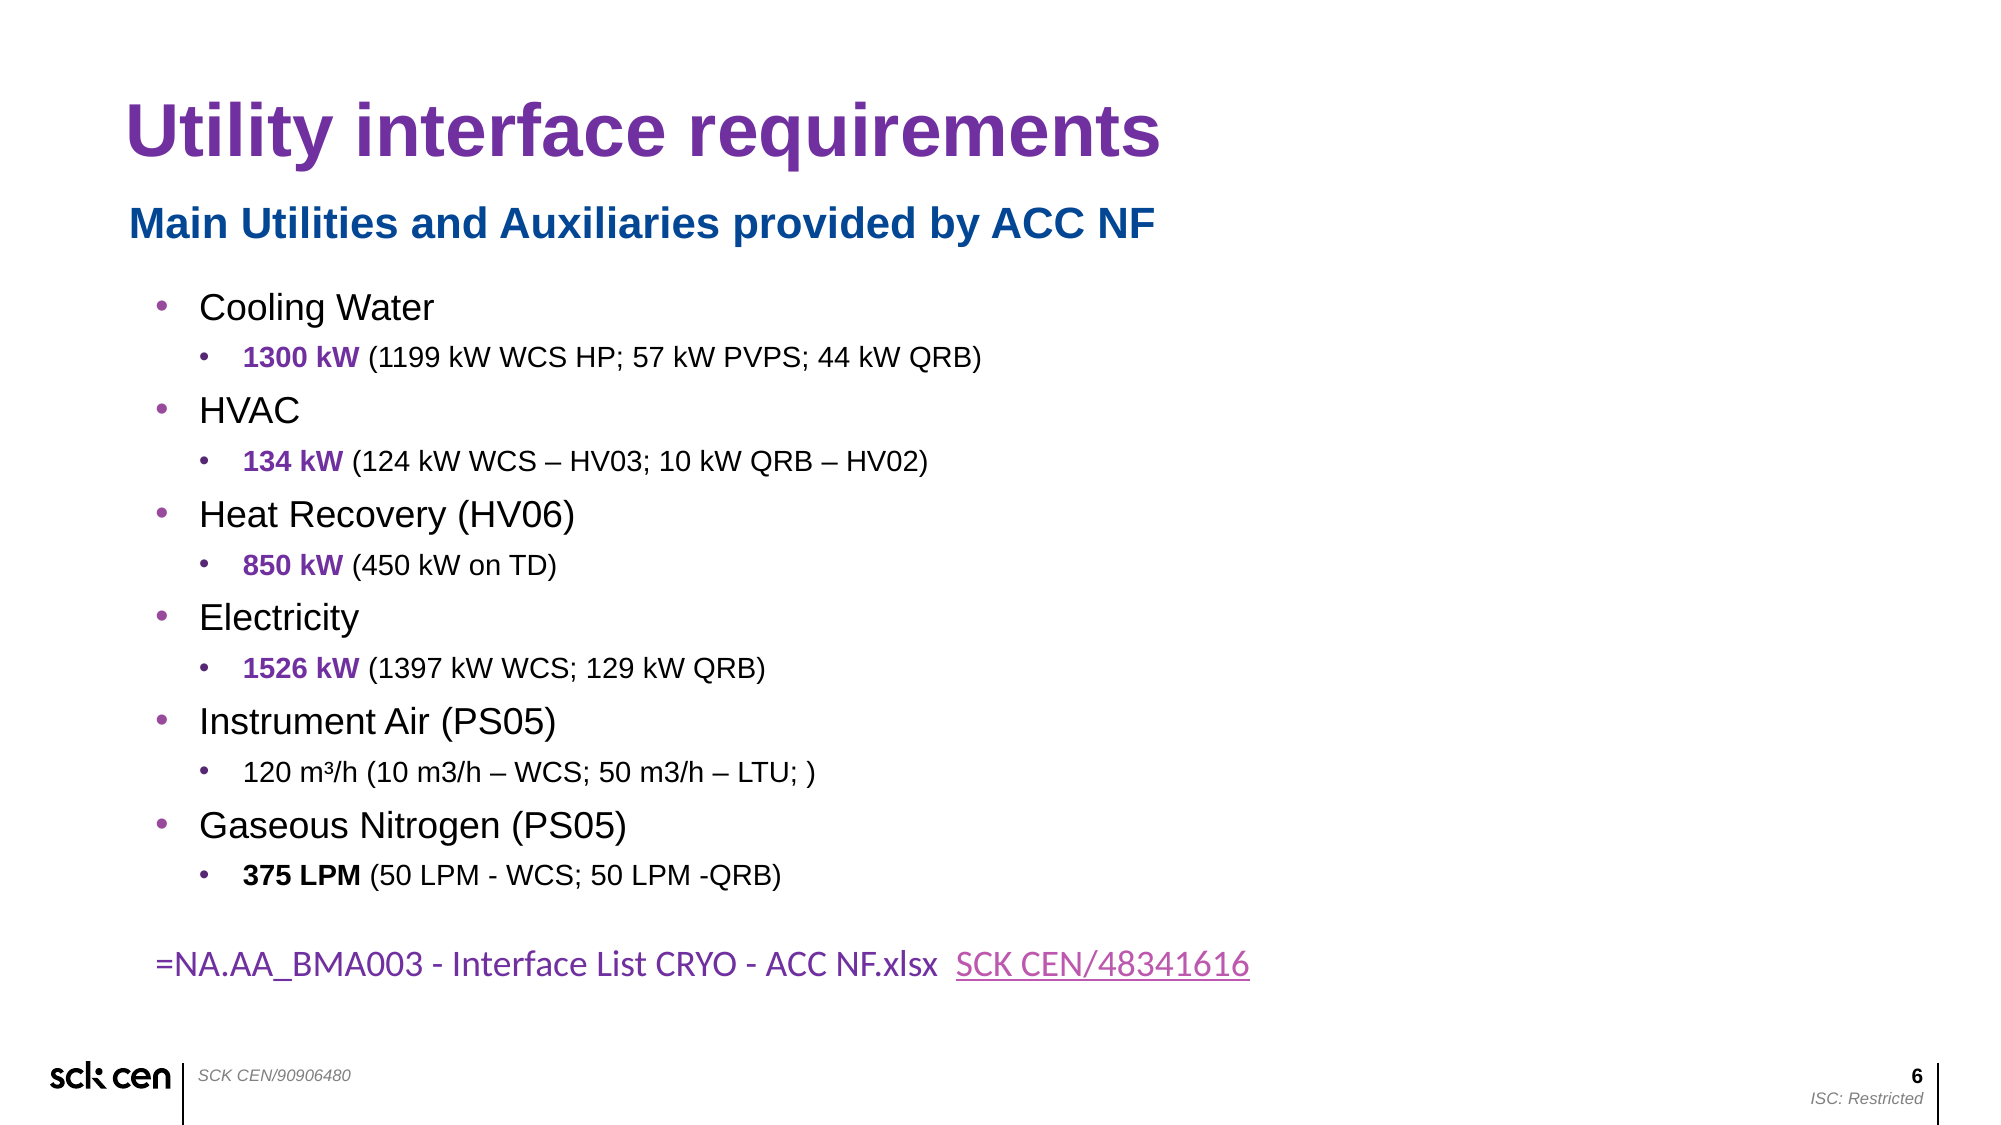

# Utility interface requirements
Main Utilities and Auxiliaries provided by ACC NF
Cooling Water
1300 kW (1199 kW WCS HP; 57 kW PVPS; 44 kW QRB)
HVAC
134 kW (124 kW WCS – HV03; 10 kW QRB – HV02)
Heat Recovery (HV06)
850 kW (450 kW on TD)
Electricity
1526 kW (1397 kW WCS; 129 kW QRB)
Instrument Air (PS05)
120 m³/h (10 m3/h – WCS; 50 m3/h – LTU; )
Gaseous Nitrogen (PS05)
375 LPM (50 LPM - WCS; 50 LPM -QRB)

=NA.AA_BMA003 - Interface List CRYO - ACC NF.xlsx  SCK CEN/48341616

6